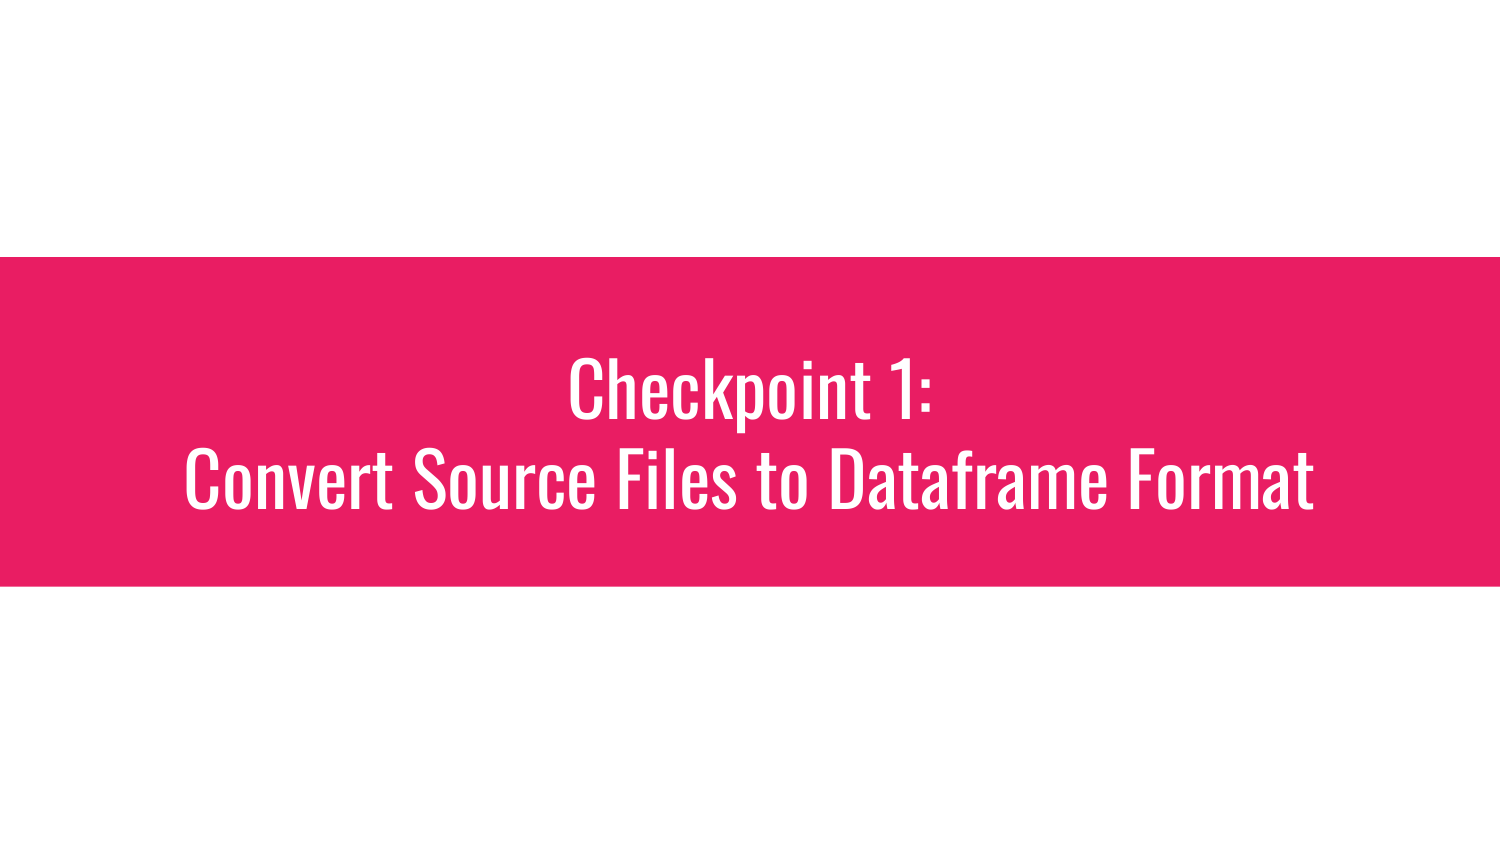

# Checkpoint 1:
Convert Source Files to Dataframe Format